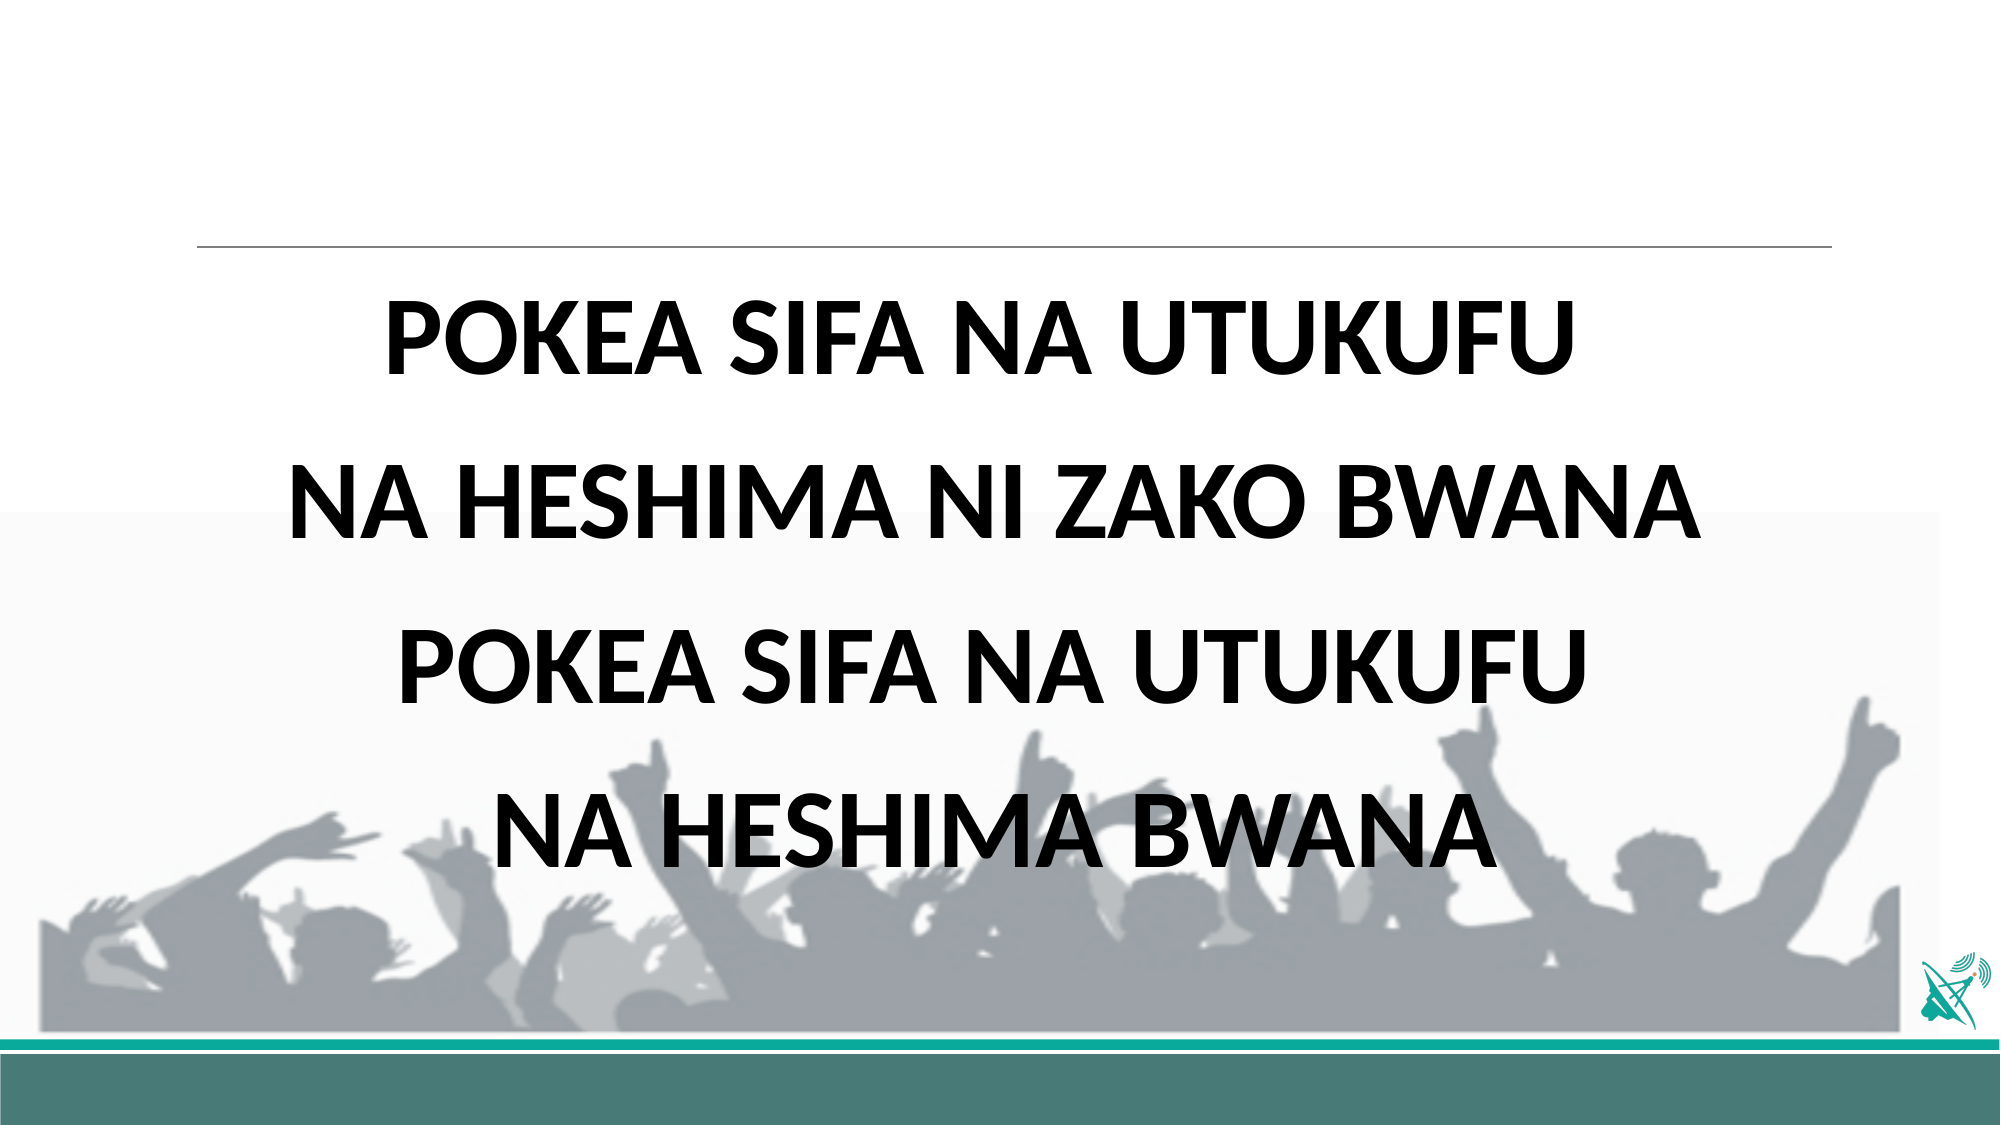

POKEA SIFA NA UTUKUFU
NA HESHIMA NI ZAKO BWANA
POKEA SIFA NA UTUKUFU
NA HESHIMA BWANA